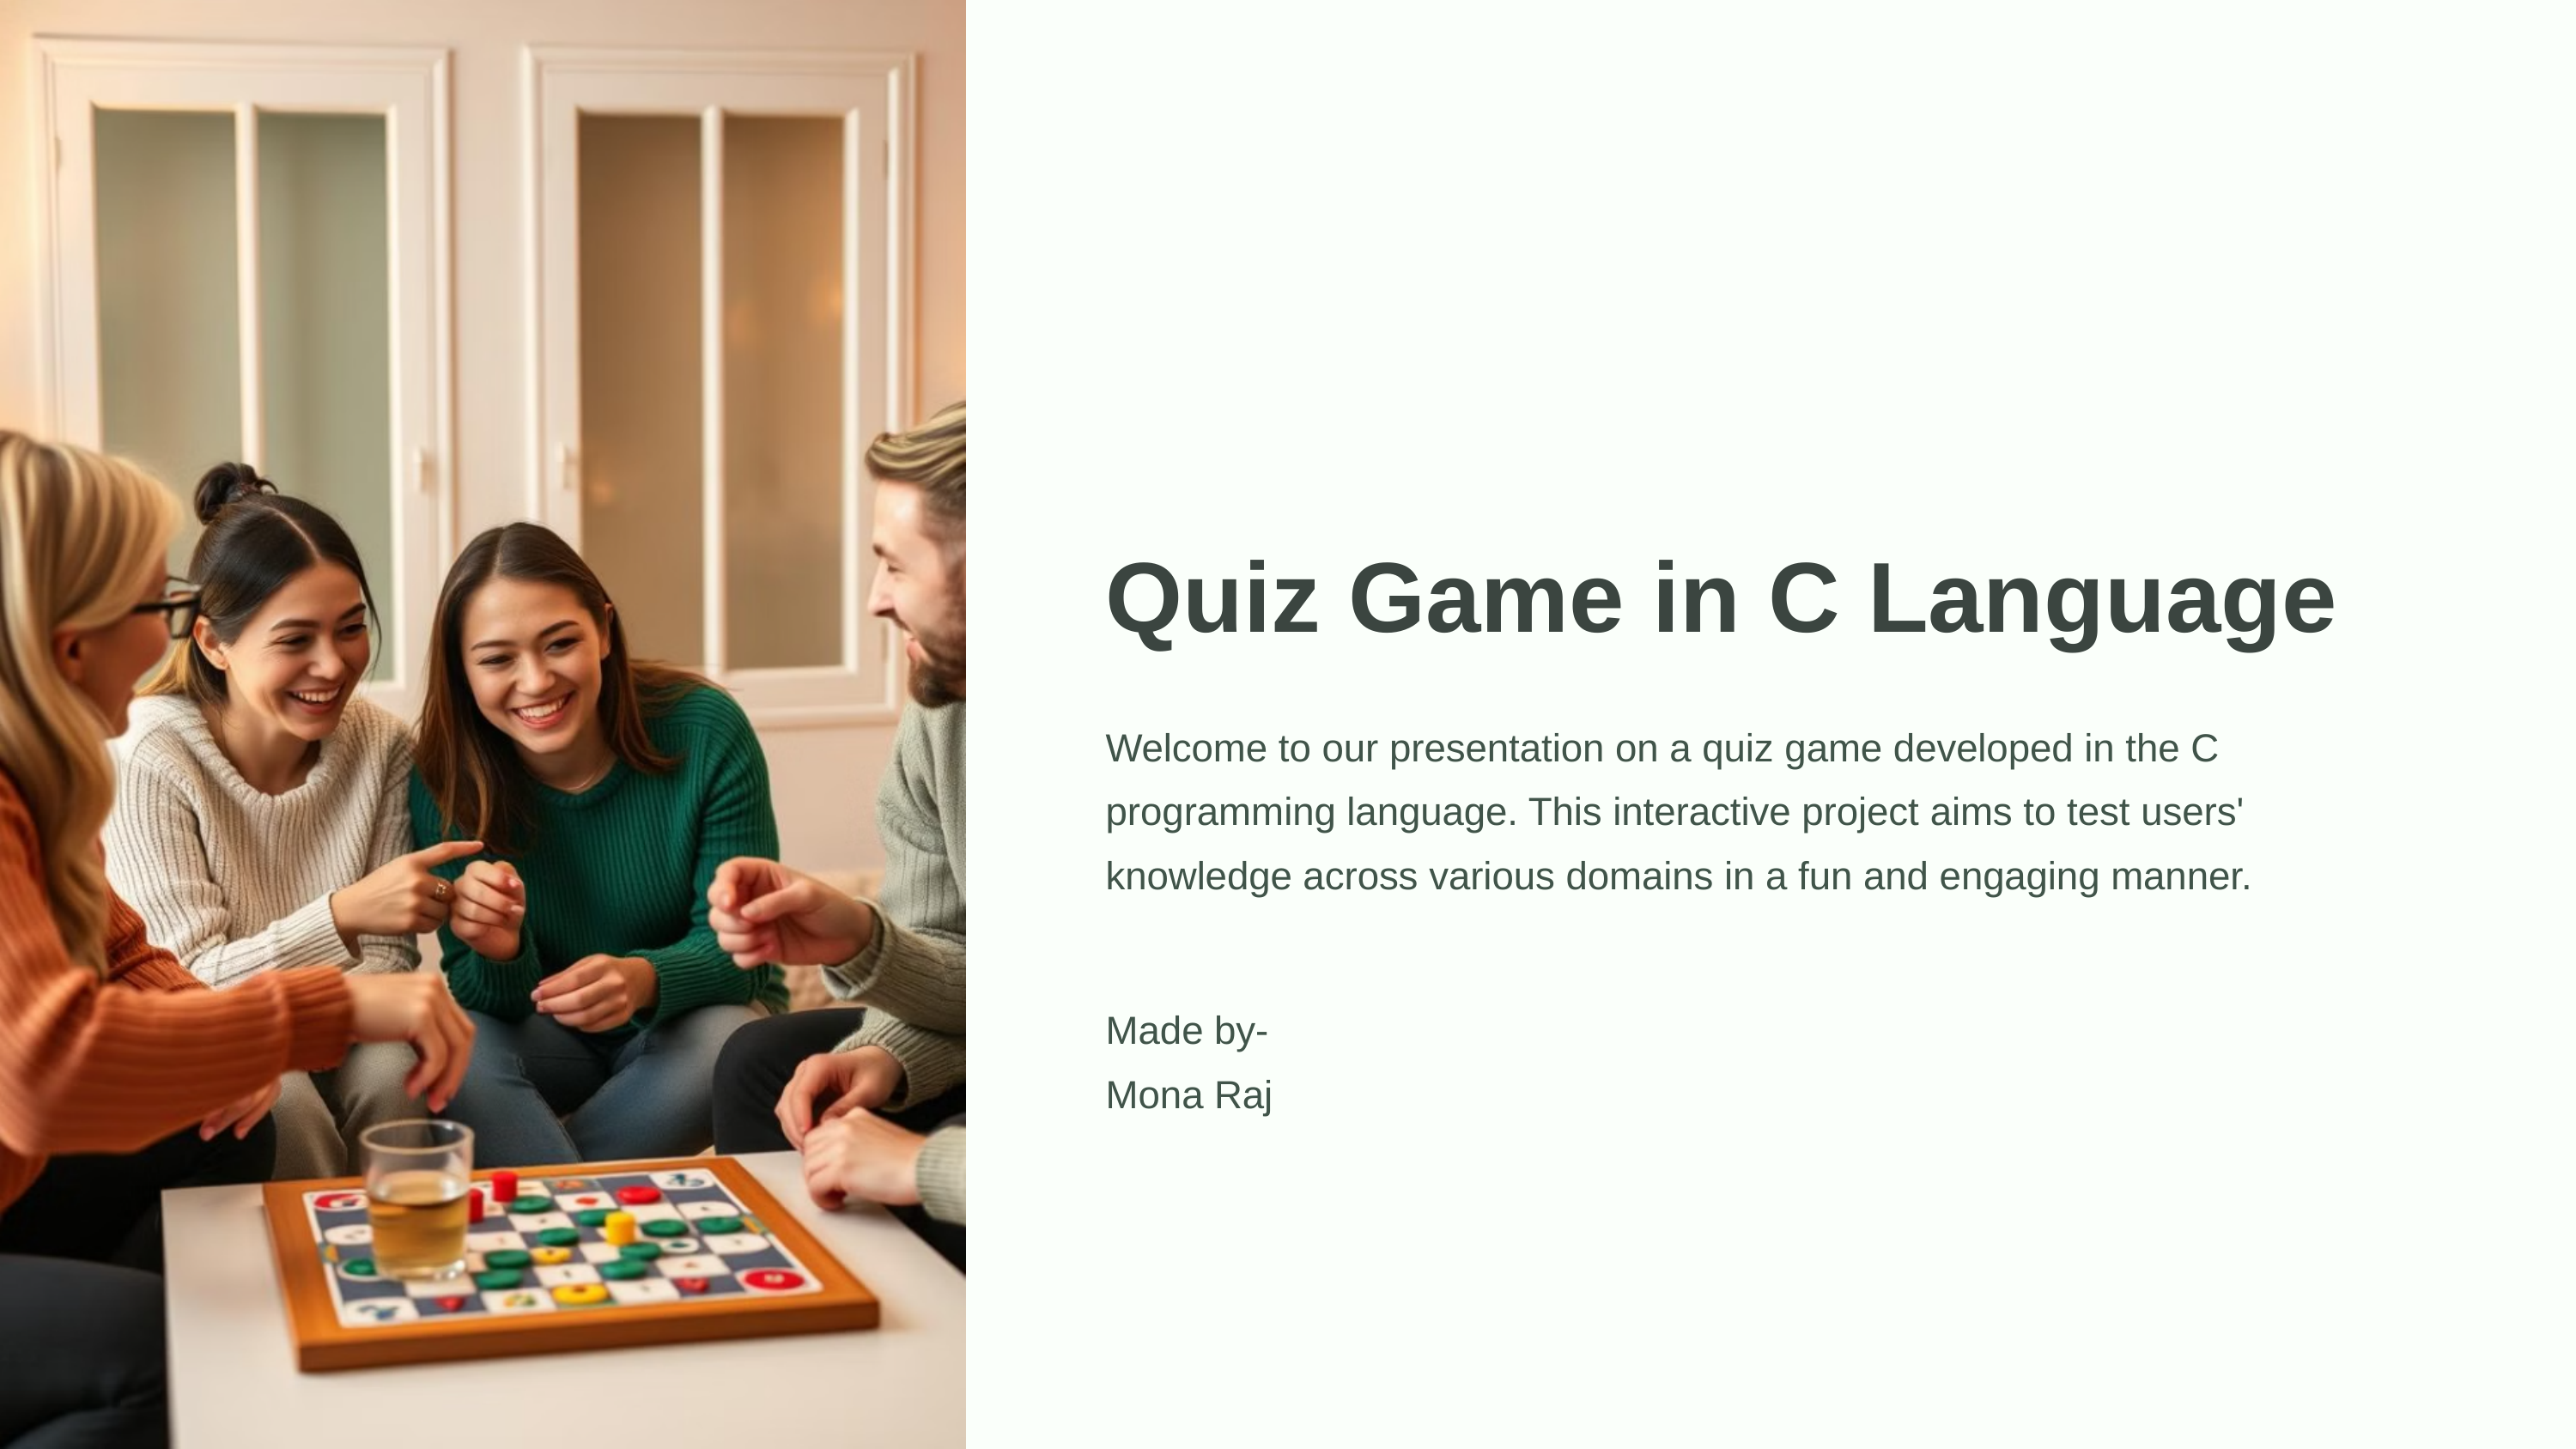

Quiz Game in C Language
Welcome to our presentation on a quiz game developed in the C programming language. This interactive project aims to test users' knowledge across various domains in a fun and engaging manner.
Made by-
Mona Raj